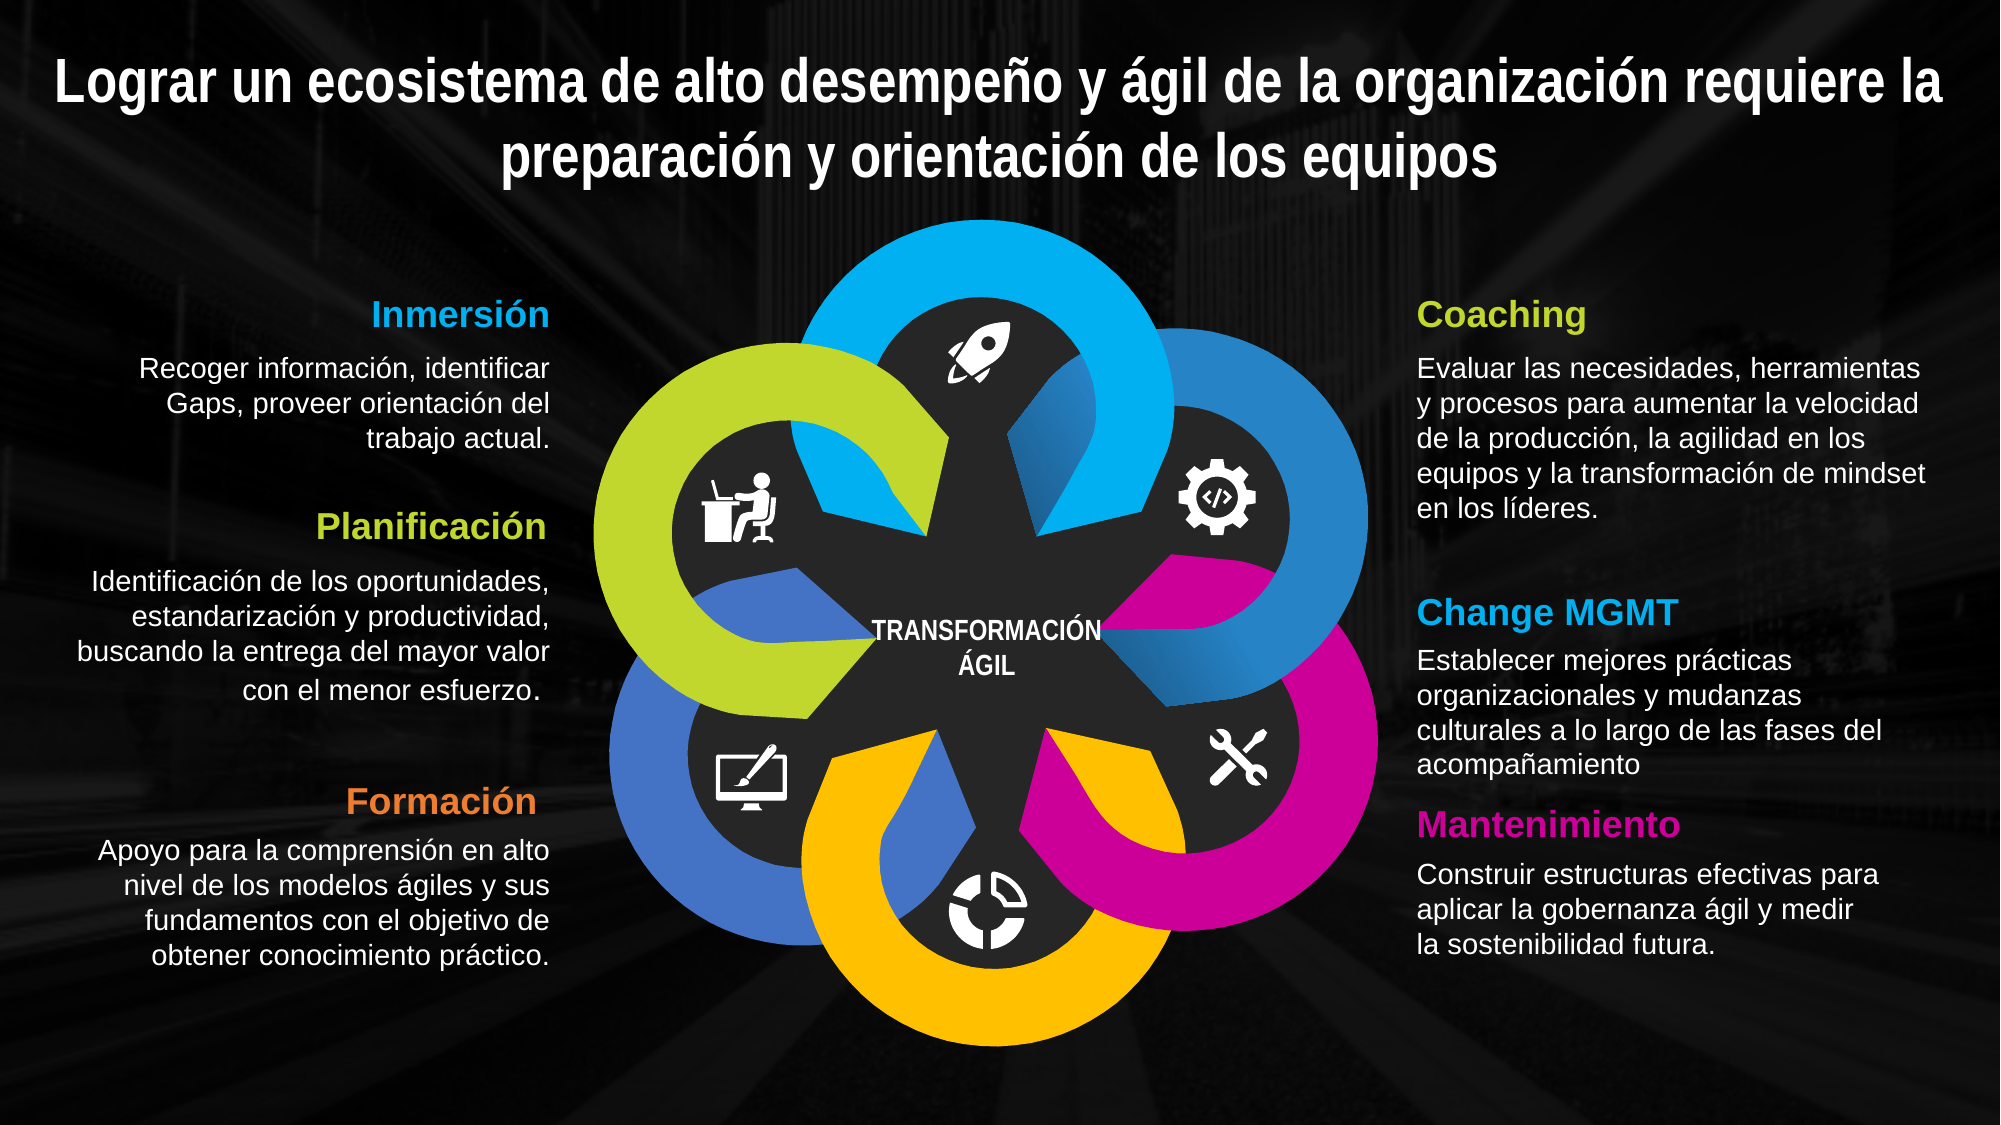

Lograr un ecosistema de alto desempeño y ágil de la organización requiere la preparación y orientación de los equipos

TRANSFORMACIÓN
ÁGIL

Inmersión
Coaching
Recoger información, identificar Gaps, proveer orientación del trabajo actual.
Evaluar las necesidades, herramientas y procesos para aumentar la velocidad de la producción, la agilidad en los equipos y la transformación de mindset en los líderes.
Planificación
Identificación de los oportunidades, estandarización y productividad, buscando la entrega del mayor valor con el menor esfuerzo.
Change MGMT
Establecer mejores prácticas organizacionales y mudanzas culturales a lo largo de las fases del acompañamiento
Formación

Mantenimiento
Apoyo para la comprensión en alto nivel de los modelos ágiles y sus fundamentos con el objetivo de obtener conocimiento práctico.
Construir estructuras efectivas para aplicar la gobernanza ágil y medir la sostenibilidad futura.